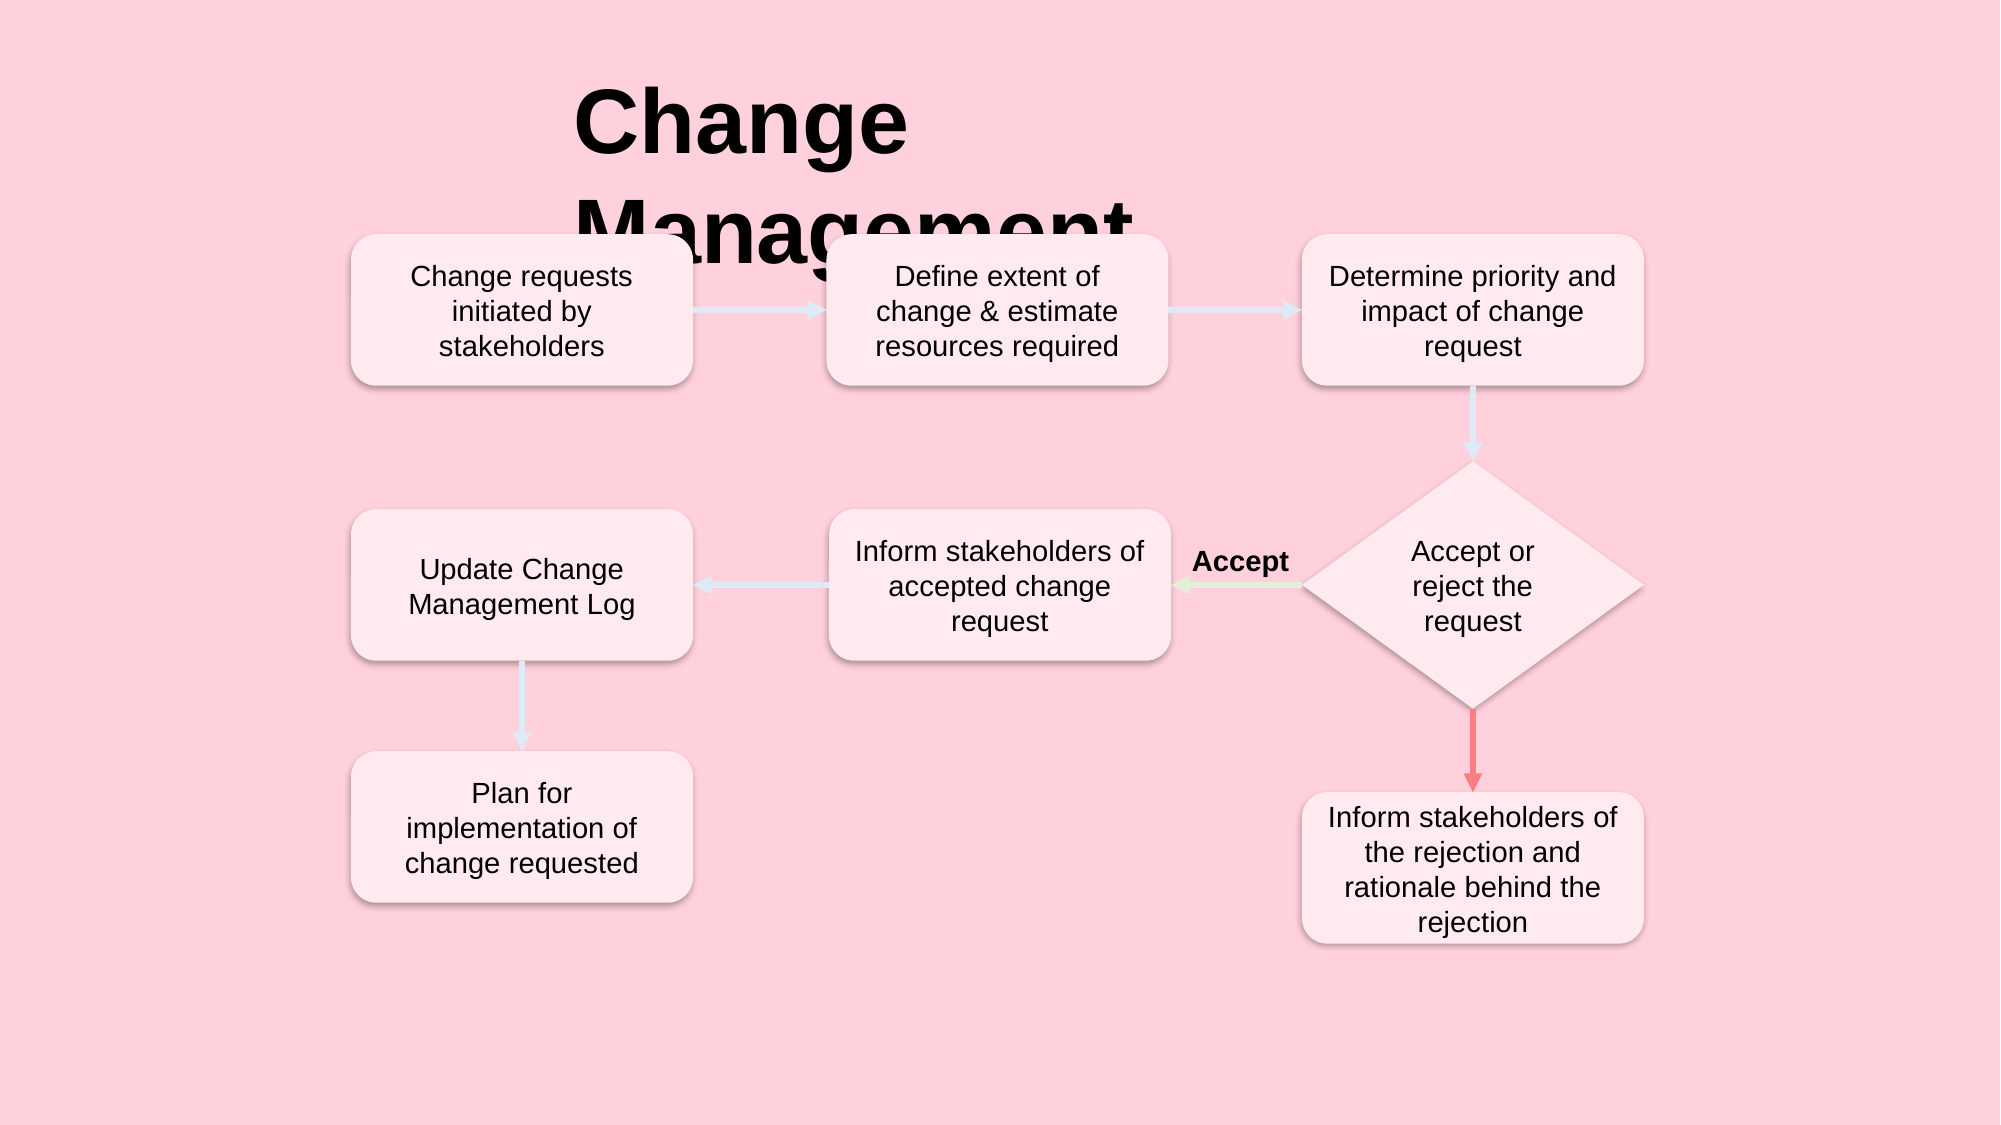

Change Management
Change requests initiated by stakeholders
Define extent of change & estimate resources required
Determine priority and impact of change request
Accept or reject the request
Update Change Management Log
Inform stakeholders of accepted change request
Accept
Plan for implementation of change requested
Inform stakeholders of the rejection and rationale behind the rejection